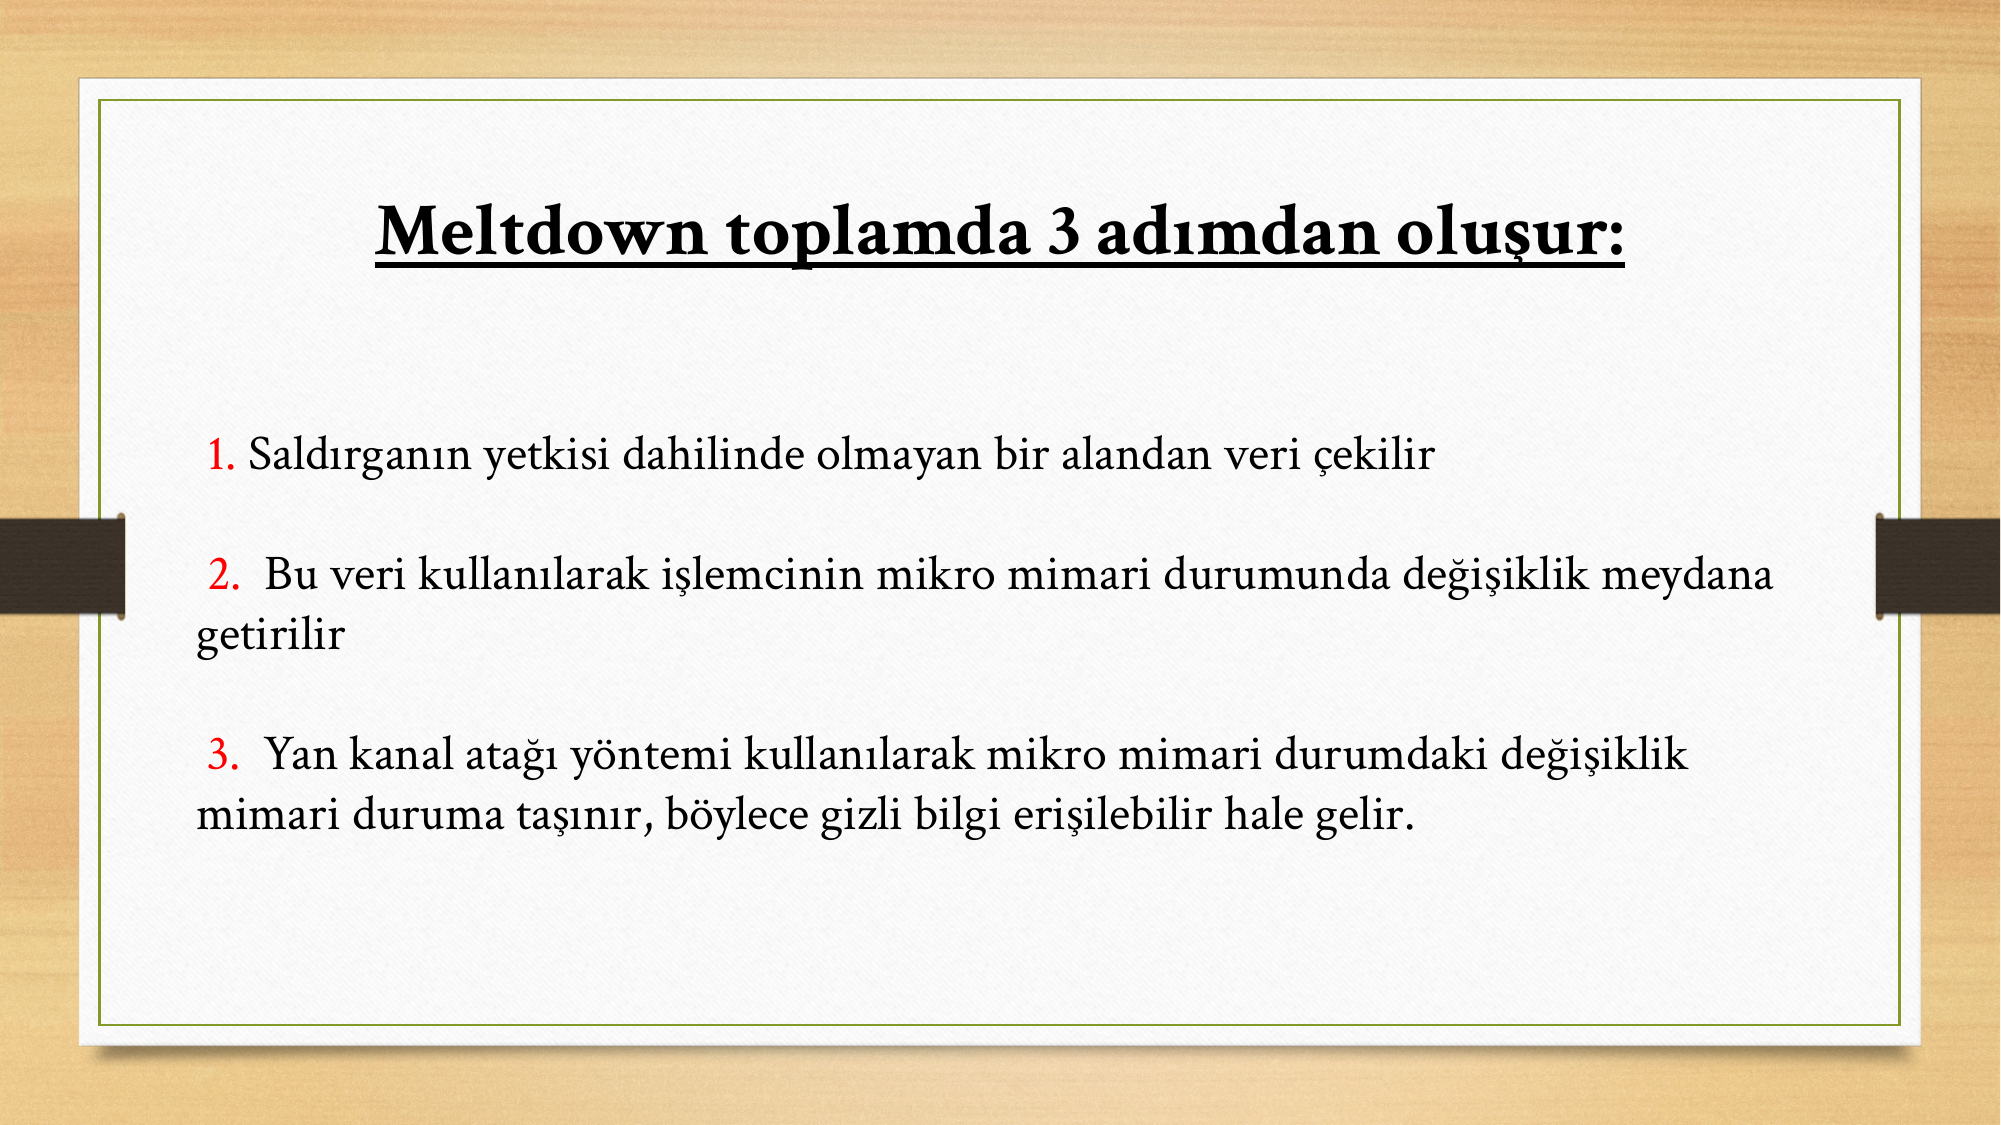

Meltdown toplamda 3 adımdan oluşur:

 1. Saldırganın yetkisi dahilinde olmayan bir alandan veri çekilir

 2.  Bu veri kullanılarak işlemcinin mikro mimari durumunda değişiklik meydana getirilir

 3.  Yan kanal atağı yöntemi kullanılarak mikro mimari durumdaki değişiklik mimari duruma taşınır, böylece gizli bilgi erişilebilir hale gelir.